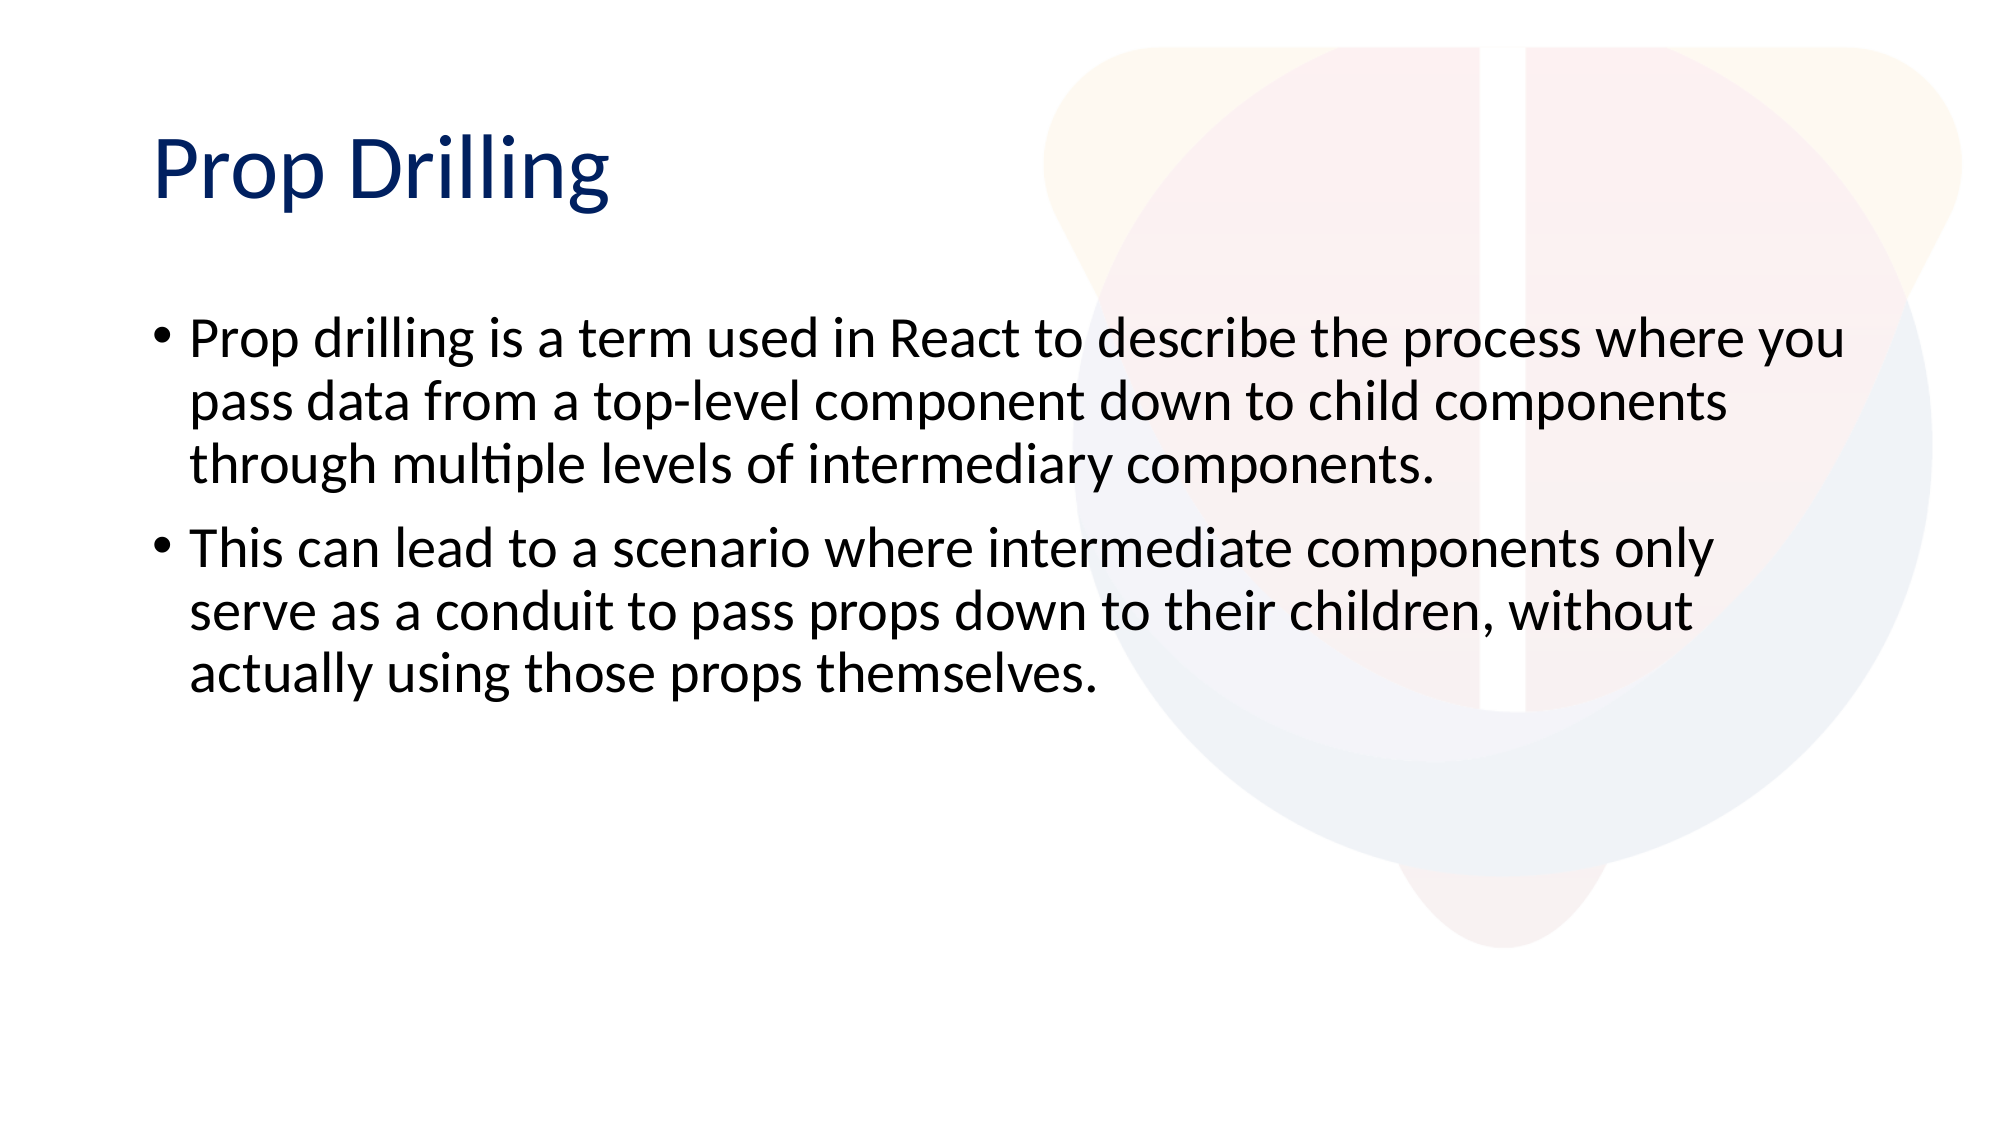

# Prop Drilling
Prop drilling is a term used in React to describe the process where you pass data from a top-level component down to child components through multiple levels of intermediary components.
This can lead to a scenario where intermediate components only serve as a conduit to pass props down to their children, without actually using those props themselves.